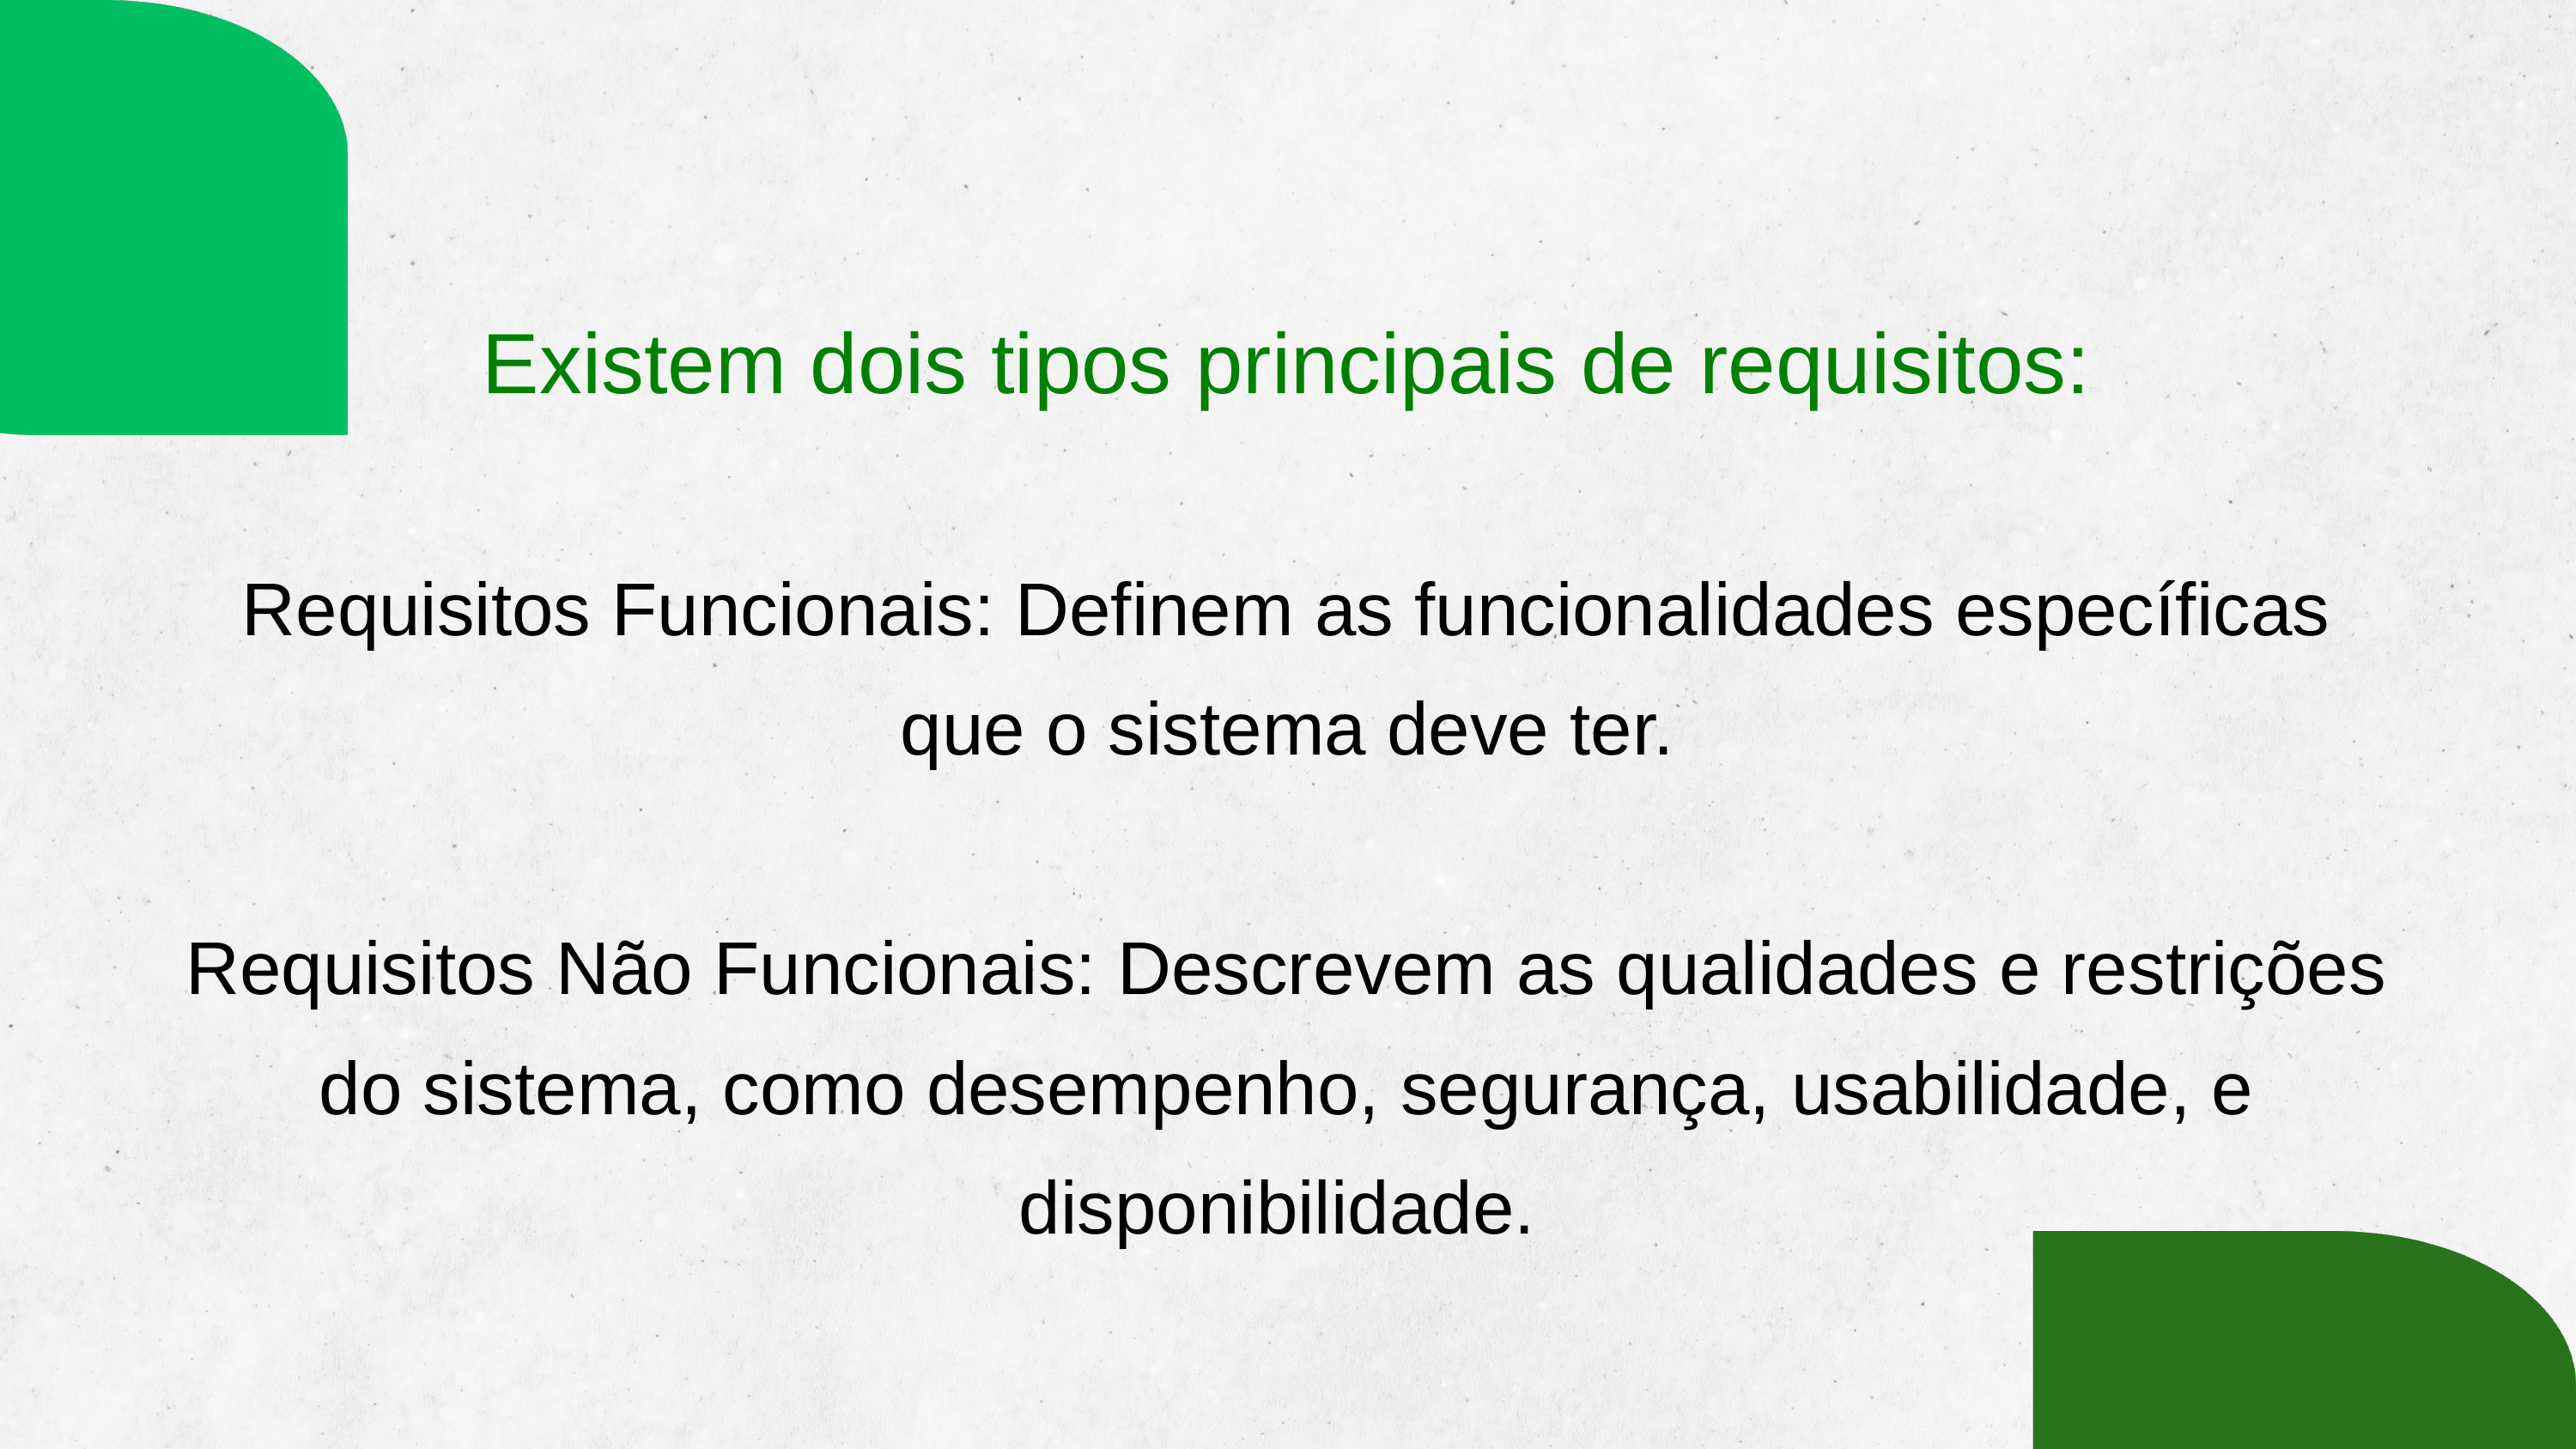

Existem dois tipos principais de requisitos:

Requisitos Funcionais: Definem as funcionalidades específicas que o sistema deve ter.

Requisitos Não Funcionais: Descrevem as qualidades e restrições do sistema, como desempenho, segurança, usabilidade, e disponibilidade.